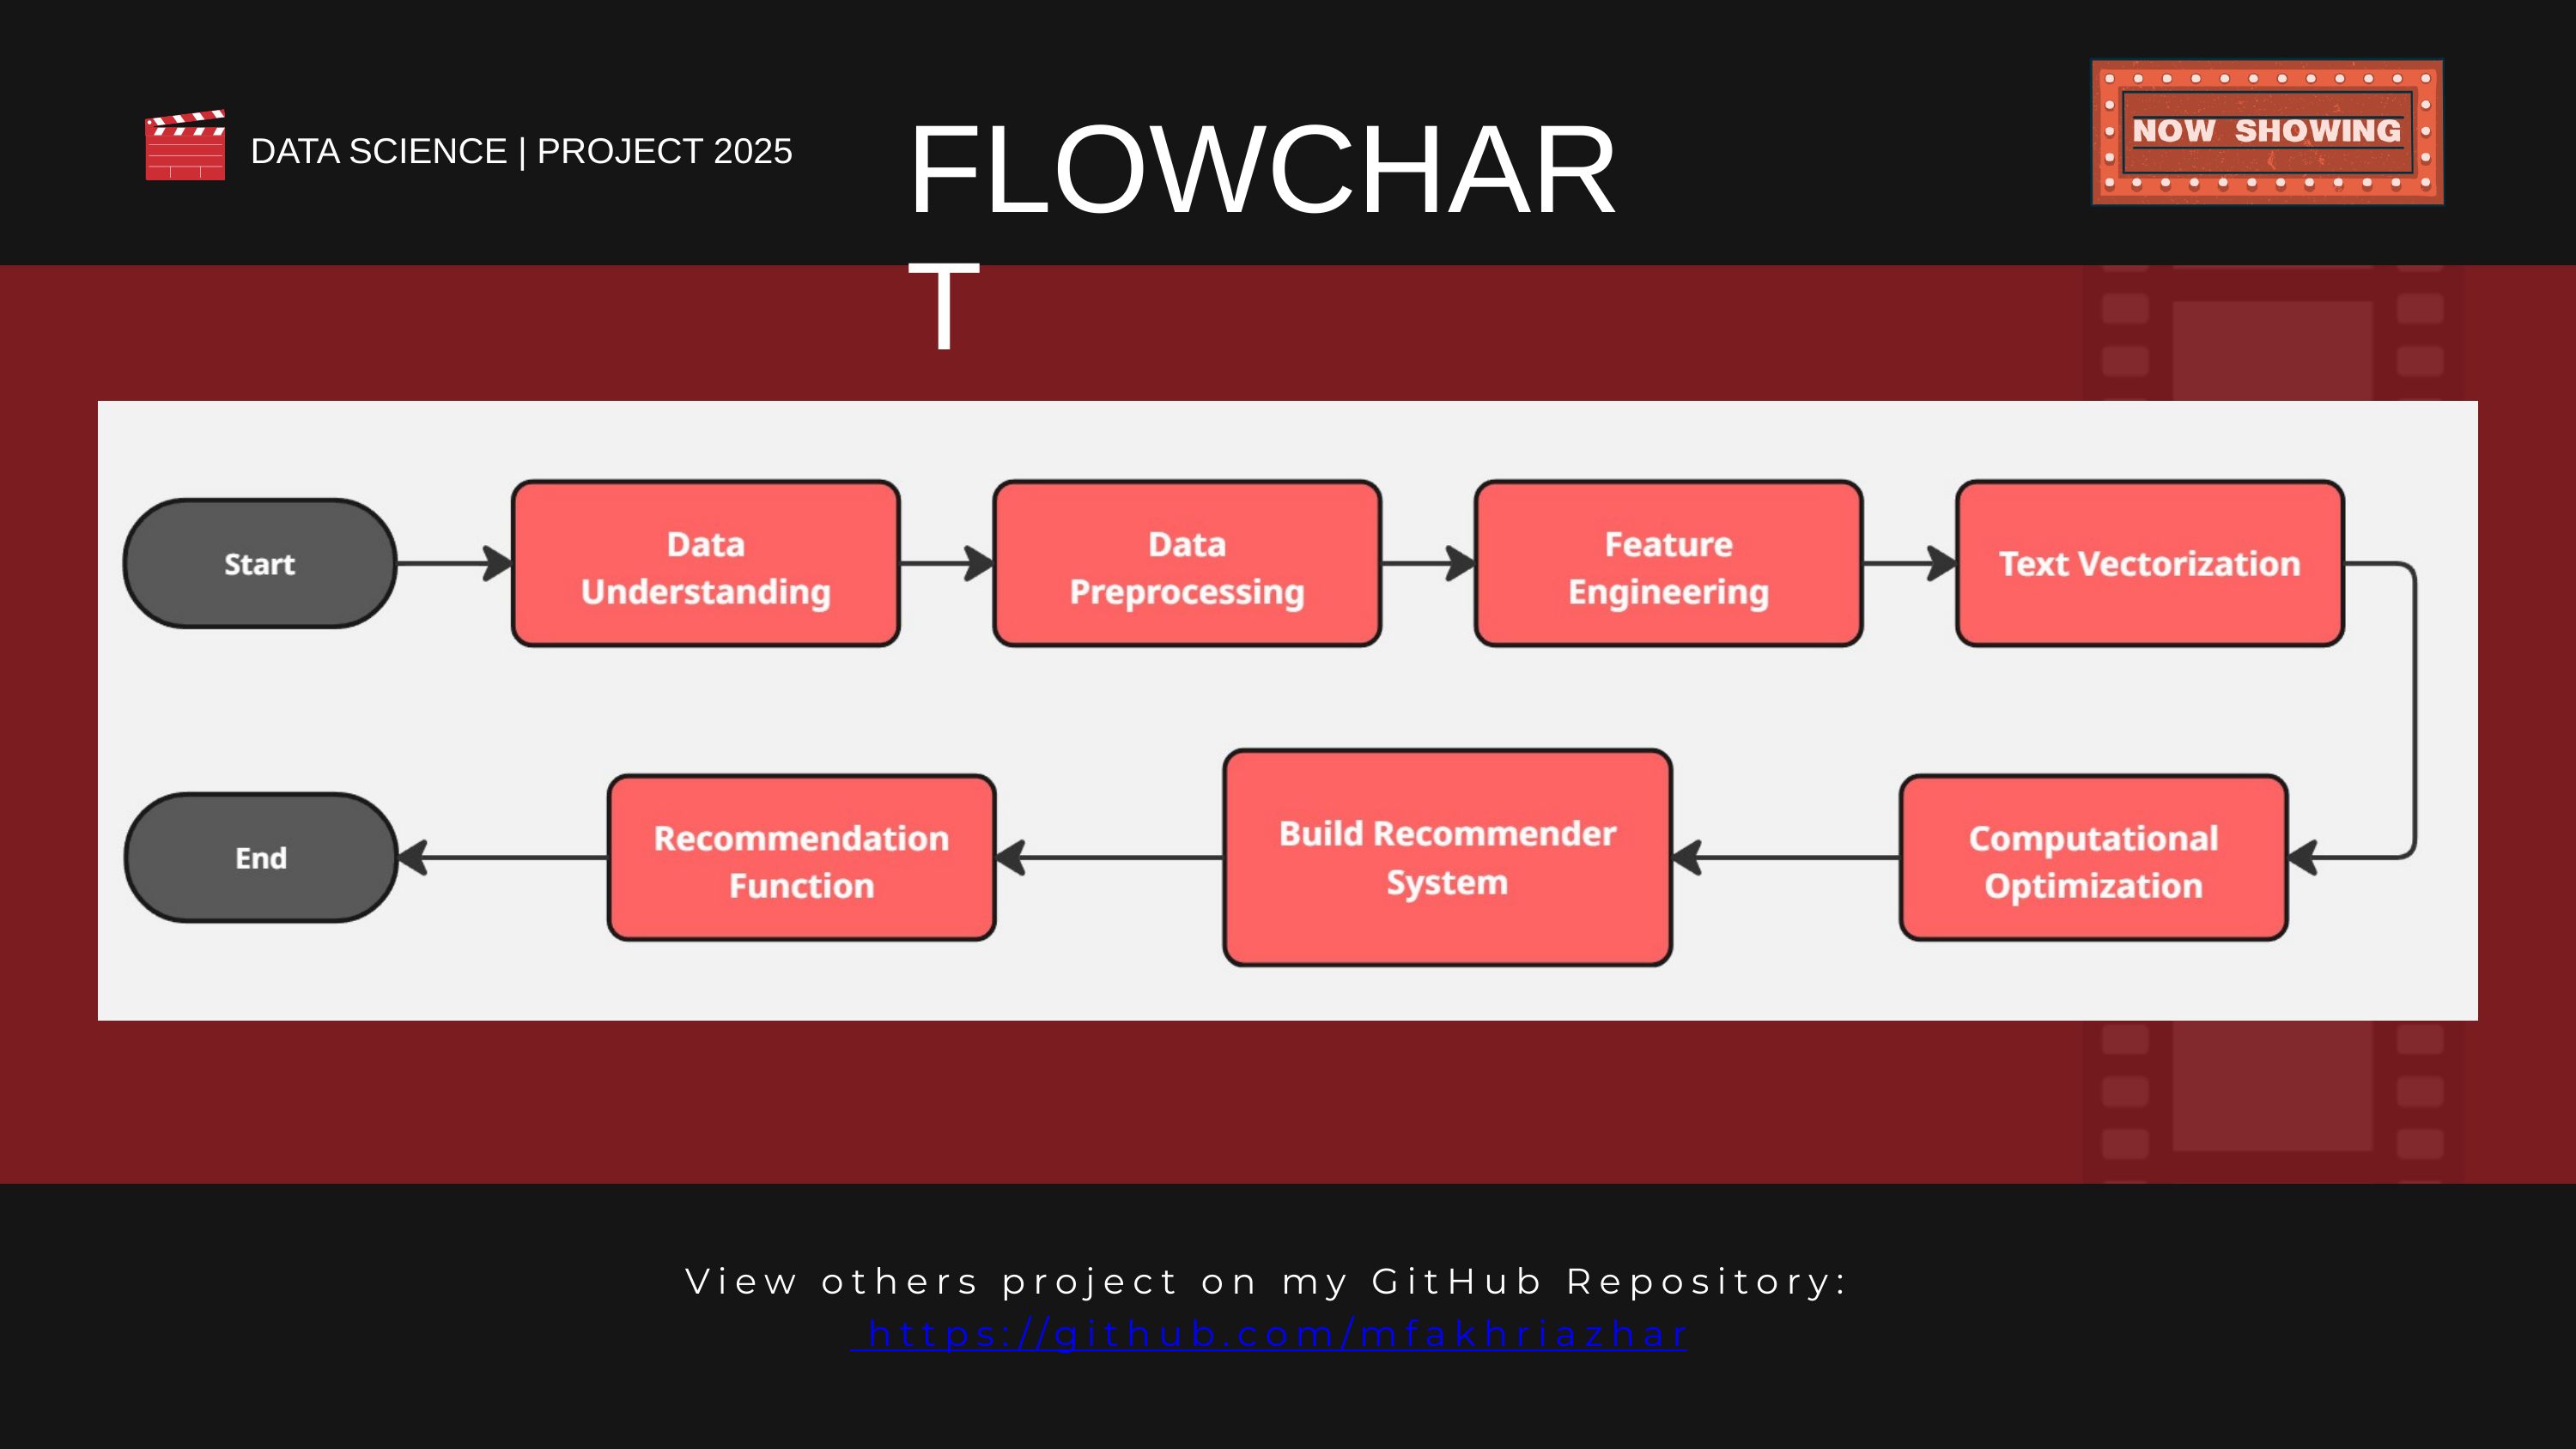

FLOWCHART

DATA SCIENCE | PROJECT 2025

View others project on my GitHub Repository: https://github.com/mfakhriazhar